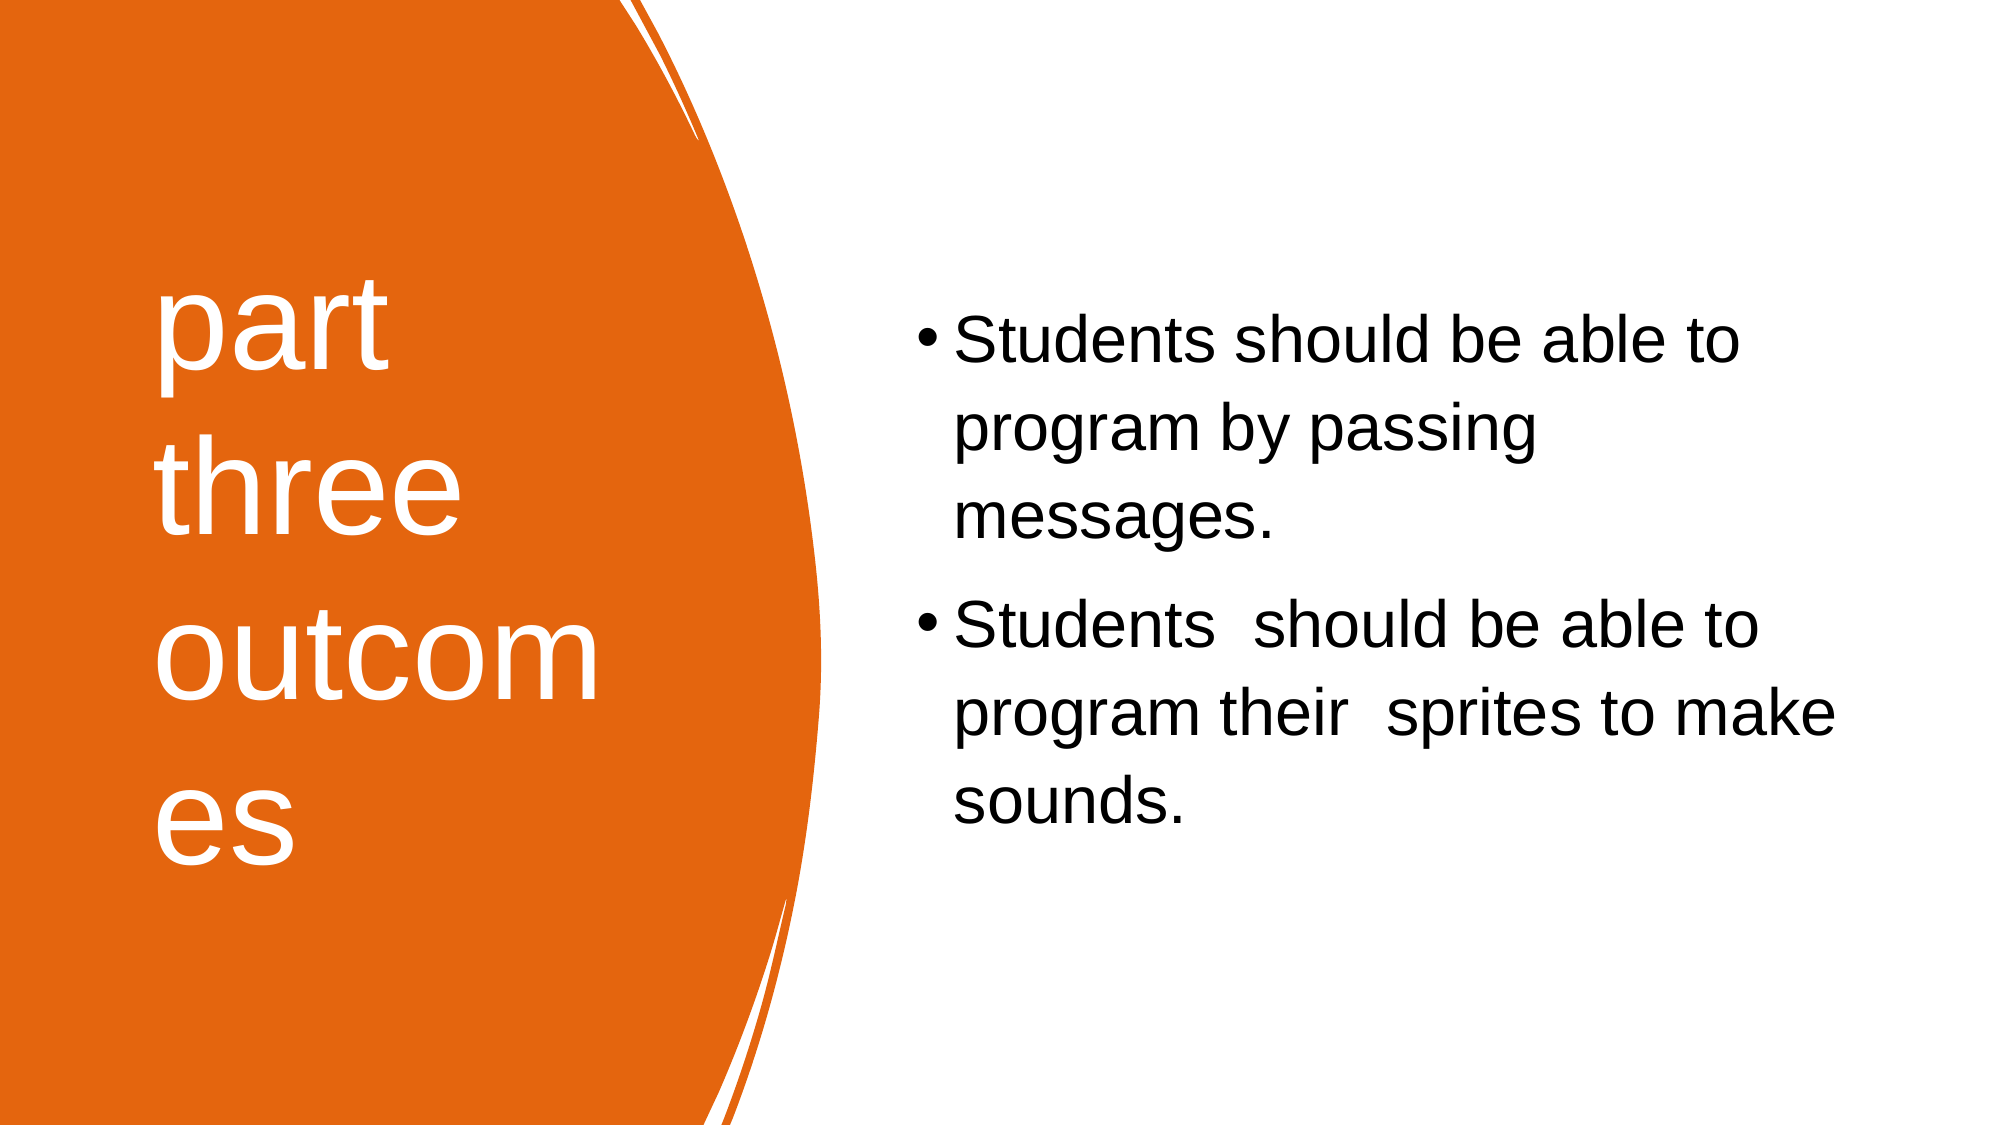

# part three outcomes
Students should be able to program by passing messages.
Students  should be able to program their  sprites to make sounds.